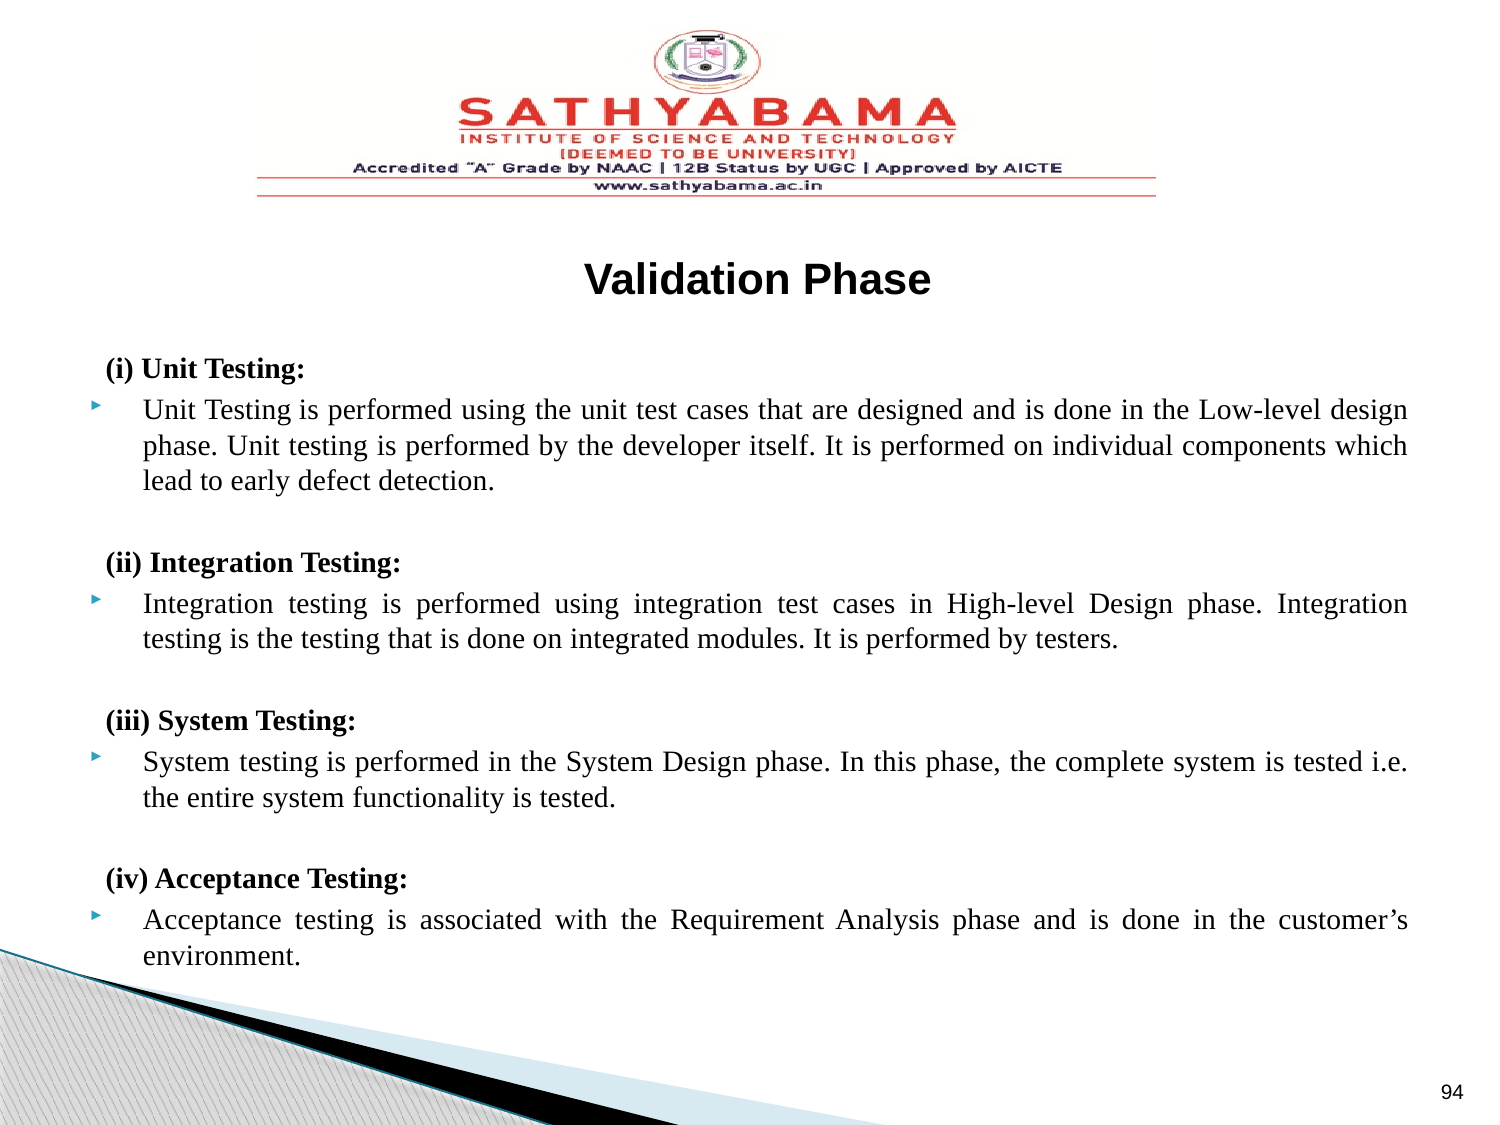

Validation Phase

(i) Unit Testing:
Unit Testing is performed using the unit test cases that are designed and is done in the Low-level design phase. Unit testing is performed by the developer itself. It is performed on individual components which lead to early defect detection.

(ii) Integration Testing:
Integration testing is performed using integration test cases in High-level Design phase. Integration testing is the testing that is done on integrated modules. It is performed by testers.

(iii) System Testing:
System testing is performed in the System Design phase. In this phase, the complete system is tested i.e. the entire system functionality is tested.

(iv) Acceptance Testing:
Acceptance testing is associated with the Requirement Analysis phase and is done in the customer’s environment.

94